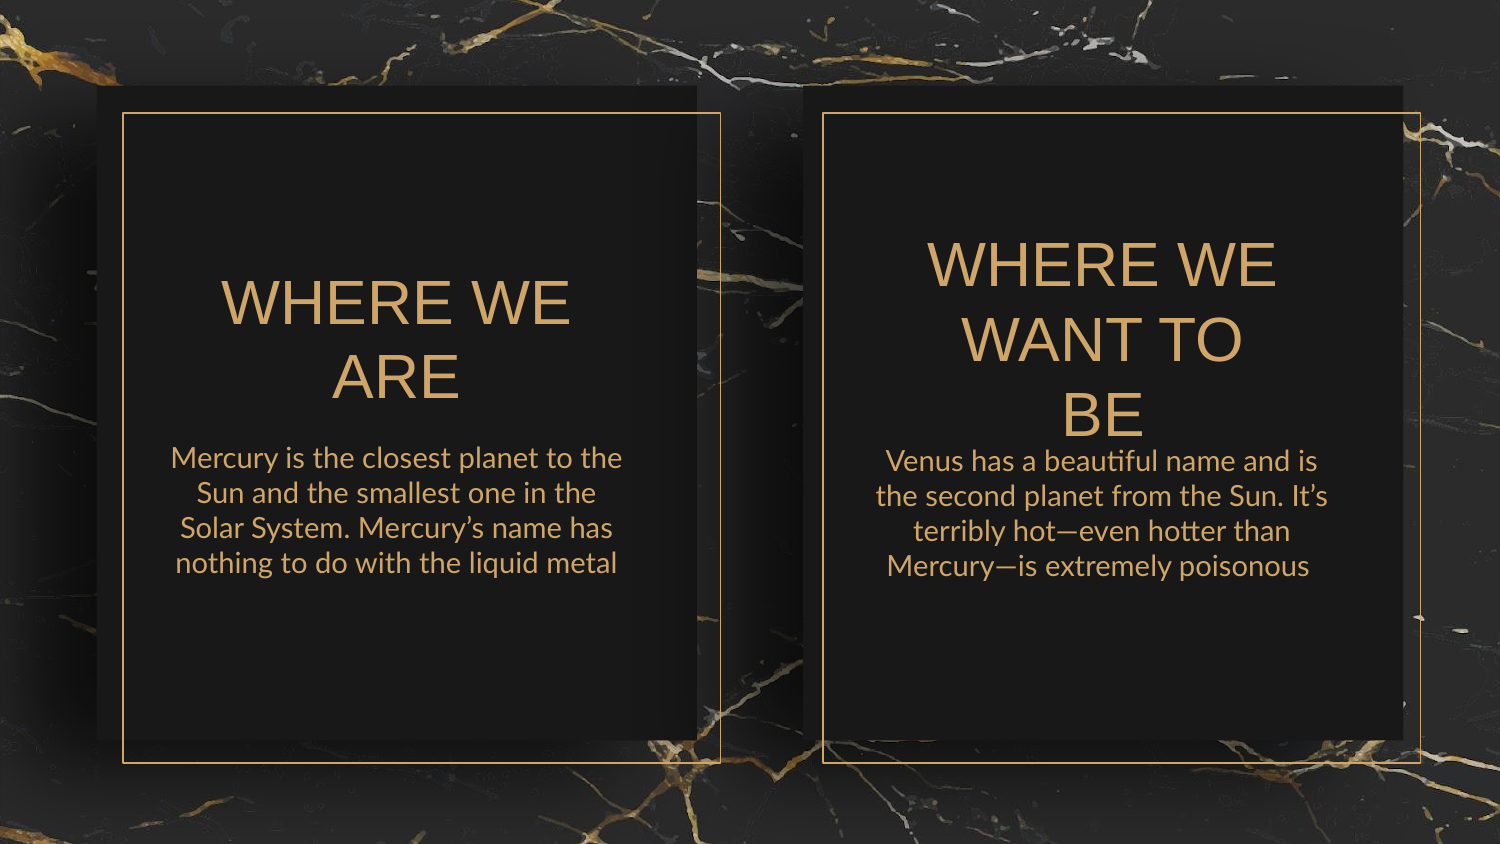

# WHERE WE ARE
WHERE WE WANT TO BE
Mercury is the closest planet to the
Sun and the smallest one in the
Solar System. Mercury’s name has nothing to do with the liquid metal

Venus has a beautiful name and is
the second planet from the Sun. It’s
terribly hot—even hotter than
Mercury—is extremely poisonous